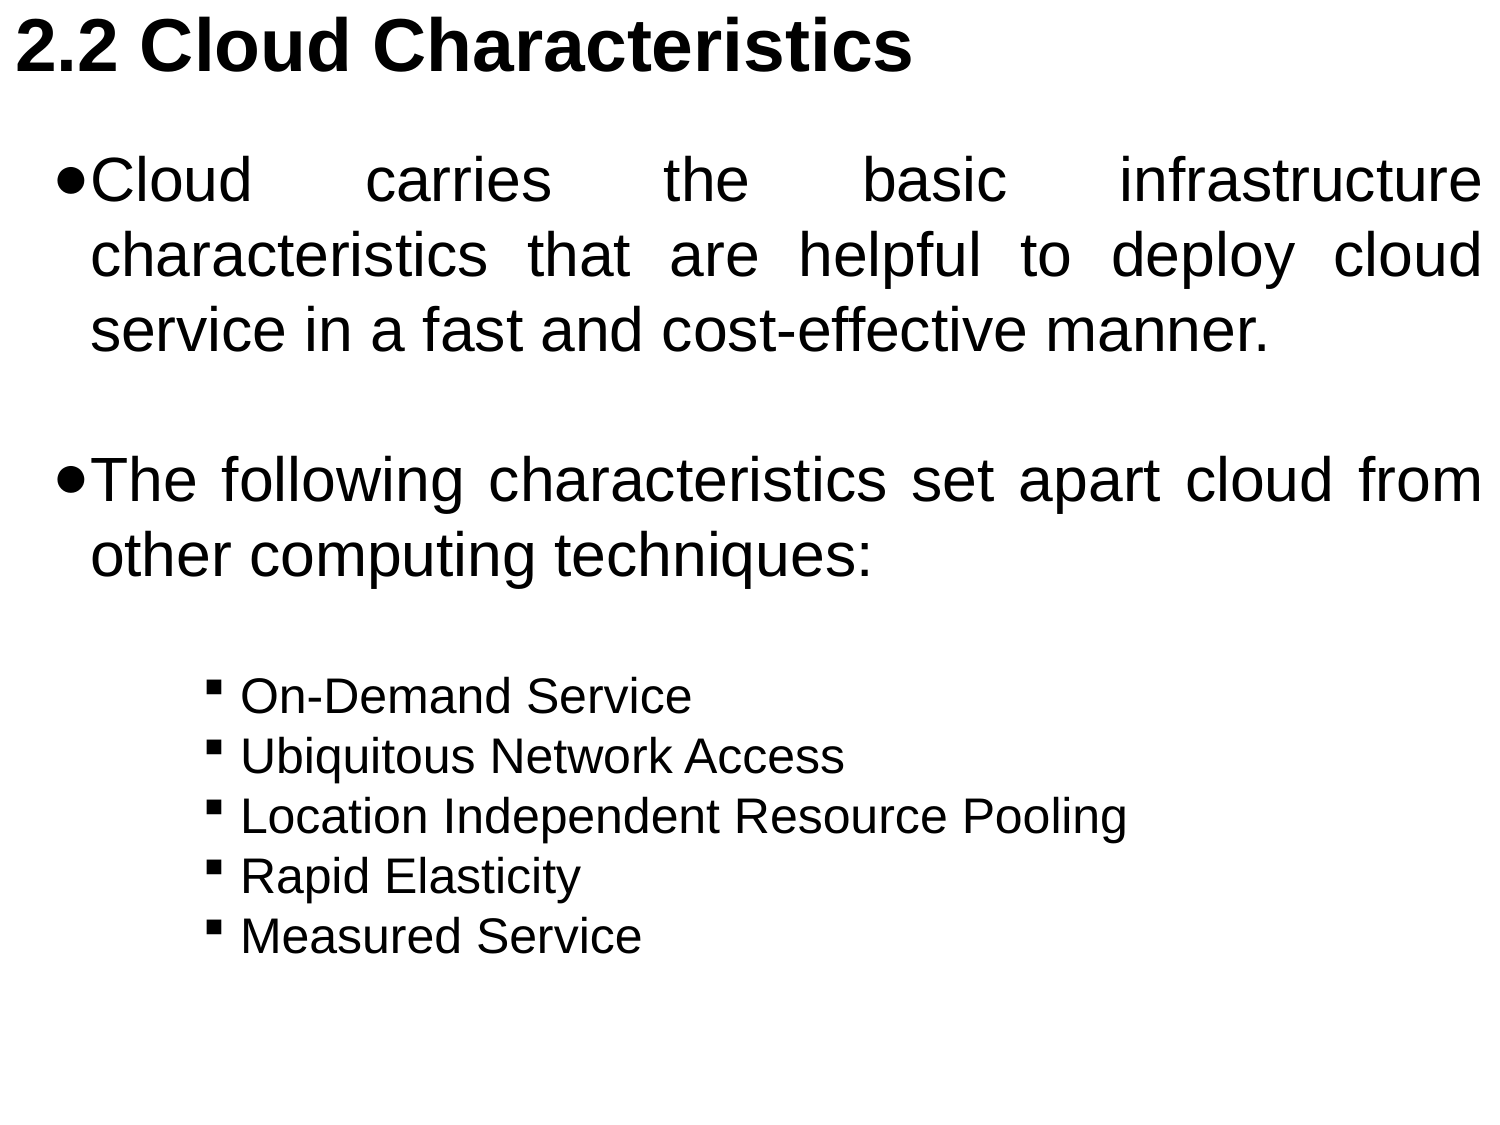

# 2.2 Cloud Characteristics
Cloud carries the basic infrastructure characteristics that are helpful to deploy cloud service in a fast and cost-effective manner.

The following characteristics set apart cloud from other computing techniques:

On-Demand Service
Ubiquitous Network Access
Location Independent Resource Pooling
Rapid Elasticity
Measured Service